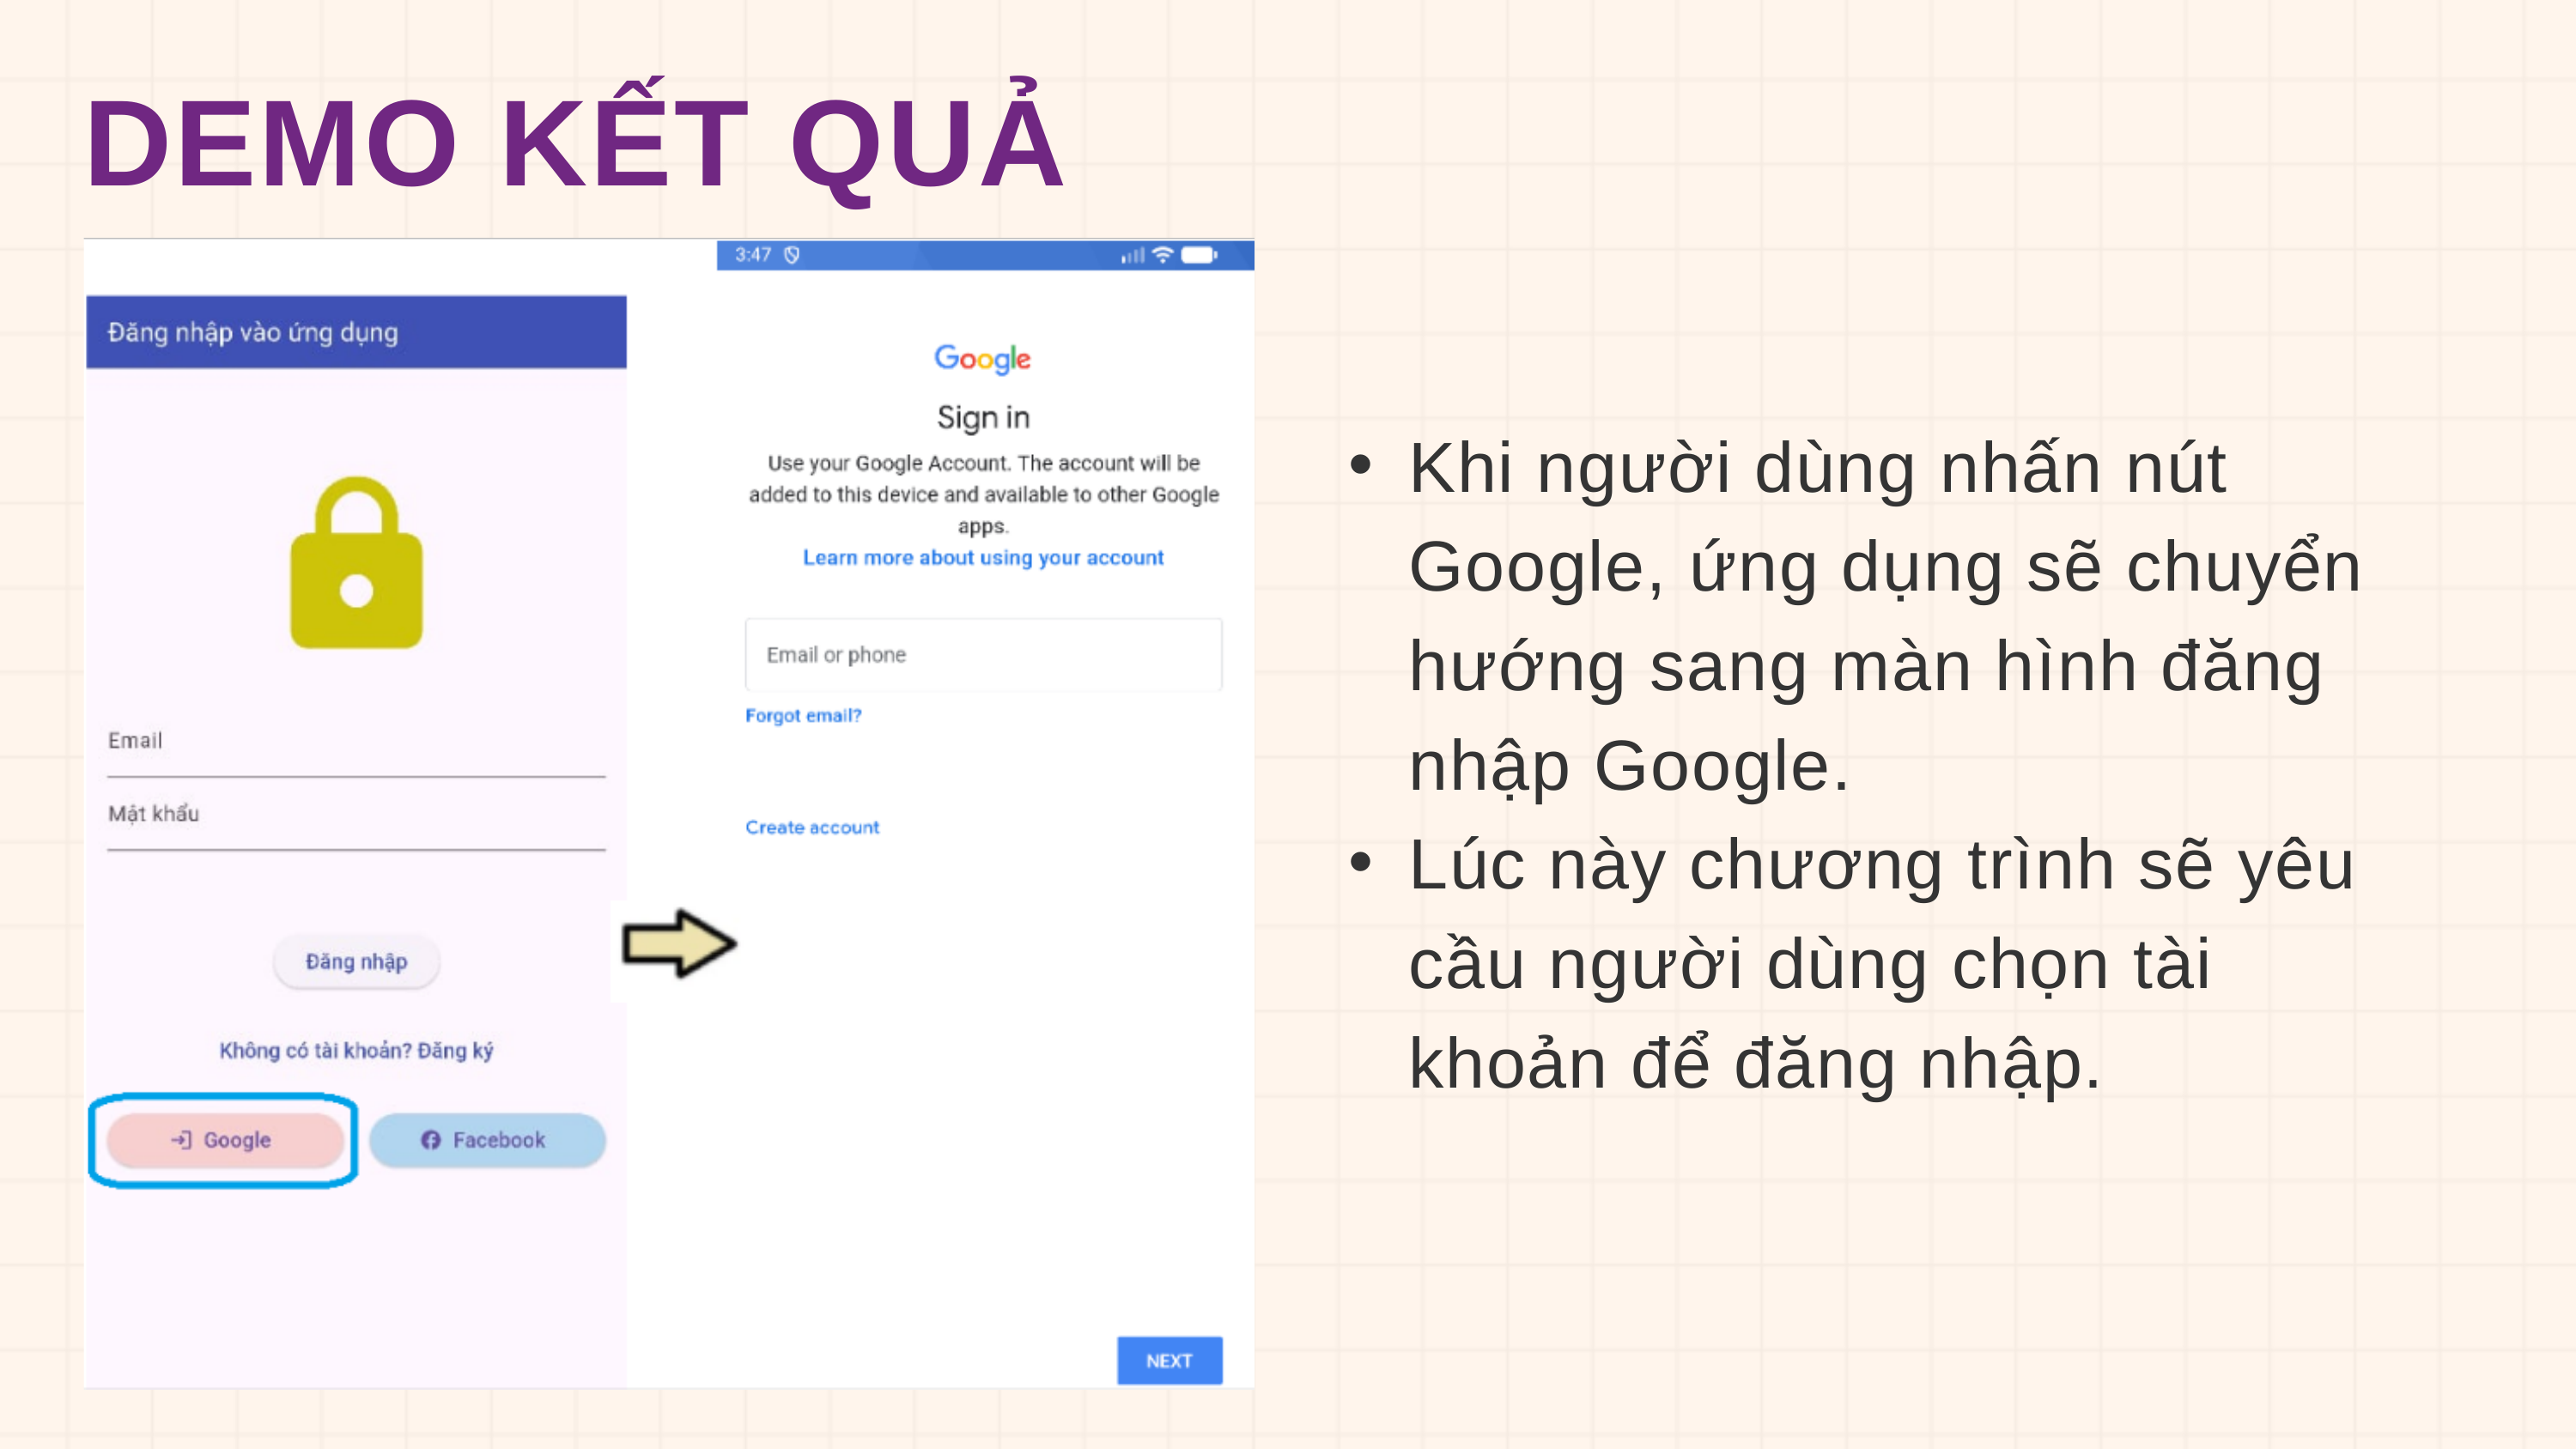

DEMO KẾT QUẢ

Khi người dùng nhấn nút Google, ứng dụng sẽ chuyển hướng sang màn hình đăng nhập Google.
Lúc này chương trình sẽ yêu cầu người dùng chọn tài khoản để đăng nhập.